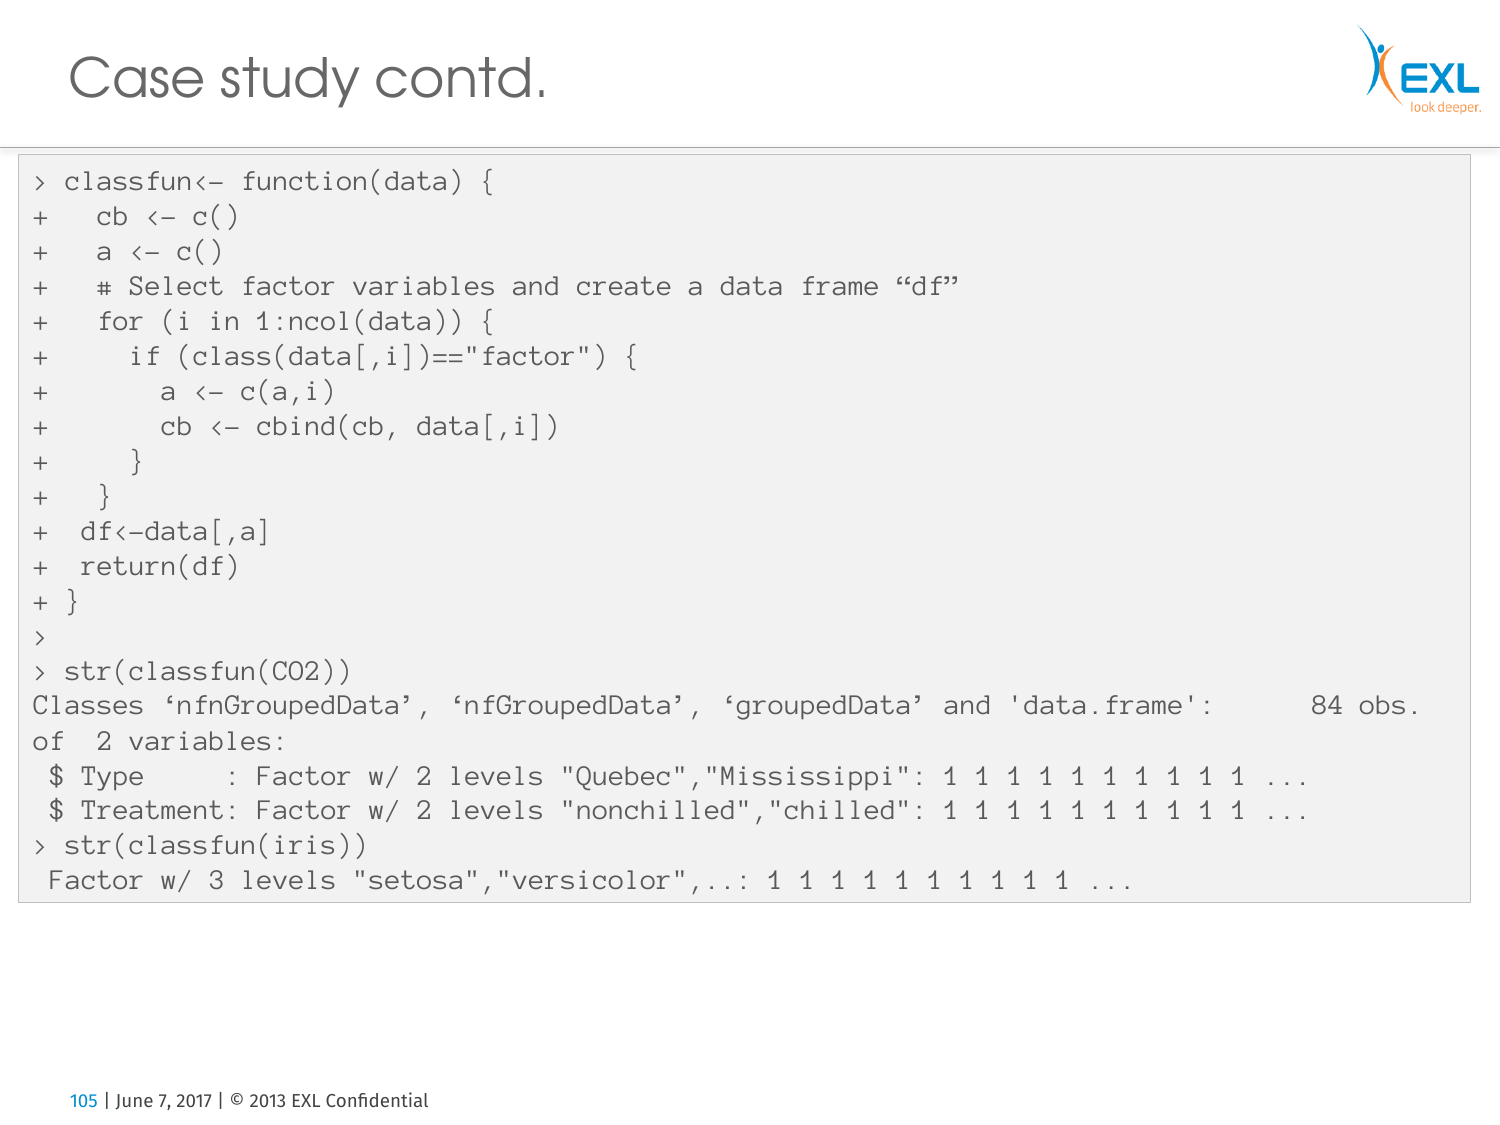

# Case study contd.
> classfun<- function(data) {
+   cb <- c()
+   a <- c()
+   # Select factor variables and create a data frame “df”
+   for (i in 1:ncol(data)) {
+     if (class(data[,i])=="factor") {
+       a <- c(a,i)
+       cb <- cbind(cb, data[,i])
+     }
+   }
+  df<-data[,a]
+  return(df)
+ }
>
> str(classfun(CO2))
Classes ‘nfnGroupedData’, ‘nfGroupedData’, ‘groupedData’ and 'data.frame':      84 obs. of  2 variables:
 $ Type     : Factor w/ 2 levels "Quebec","Mississippi": 1 1 1 1 1 1 1 1 1 1 ...
 $ Treatment: Factor w/ 2 levels "nonchilled","chilled": 1 1 1 1 1 1 1 1 1 1 ...
> str(classfun(iris))
 Factor w/ 3 levels "setosa","versicolor",..: 1 1 1 1 1 1 1 1 1 1 ...